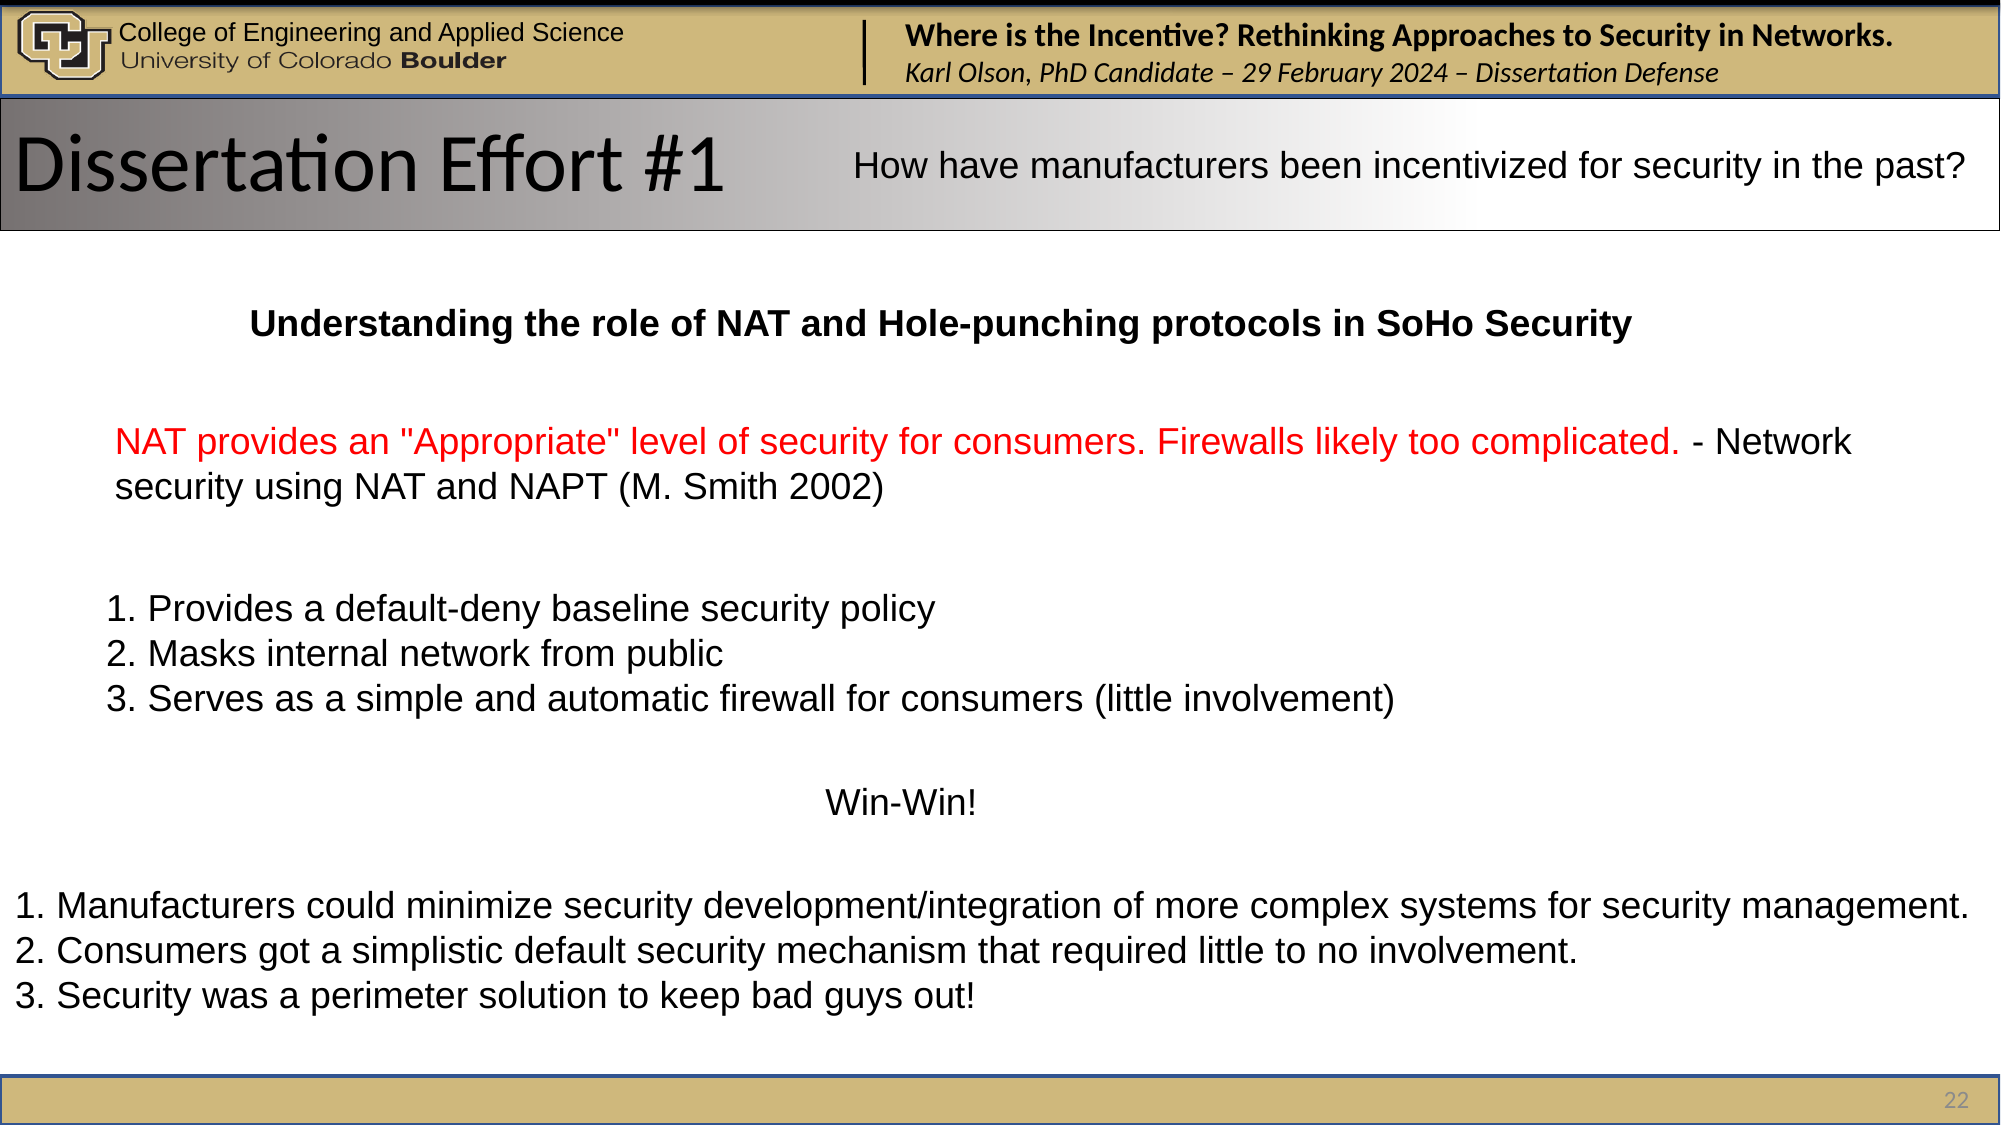

Dissertation Effort #1
How have manufacturers been incentivized for security in the past?
Understanding the role of NAT and Hole-punching protocols in SoHo Security
NAT provides an "Appropriate" level of security for consumers. Firewalls likely too complicated.​ - Network security using NAT and NAPT (M. Smith 2002)
1. Provides a default-deny baseline security policy
2. Masks internal network from public
3. Serves as a simple and automatic firewall for consumers (little involvement)
Win-Win!
1. Manufacturers could minimize security development/integration of more complex systems for security management.
2. Consumers got a simplistic default security mechanism that required little to no involvement.
3. Security was a perimeter solution to keep bad guys out!